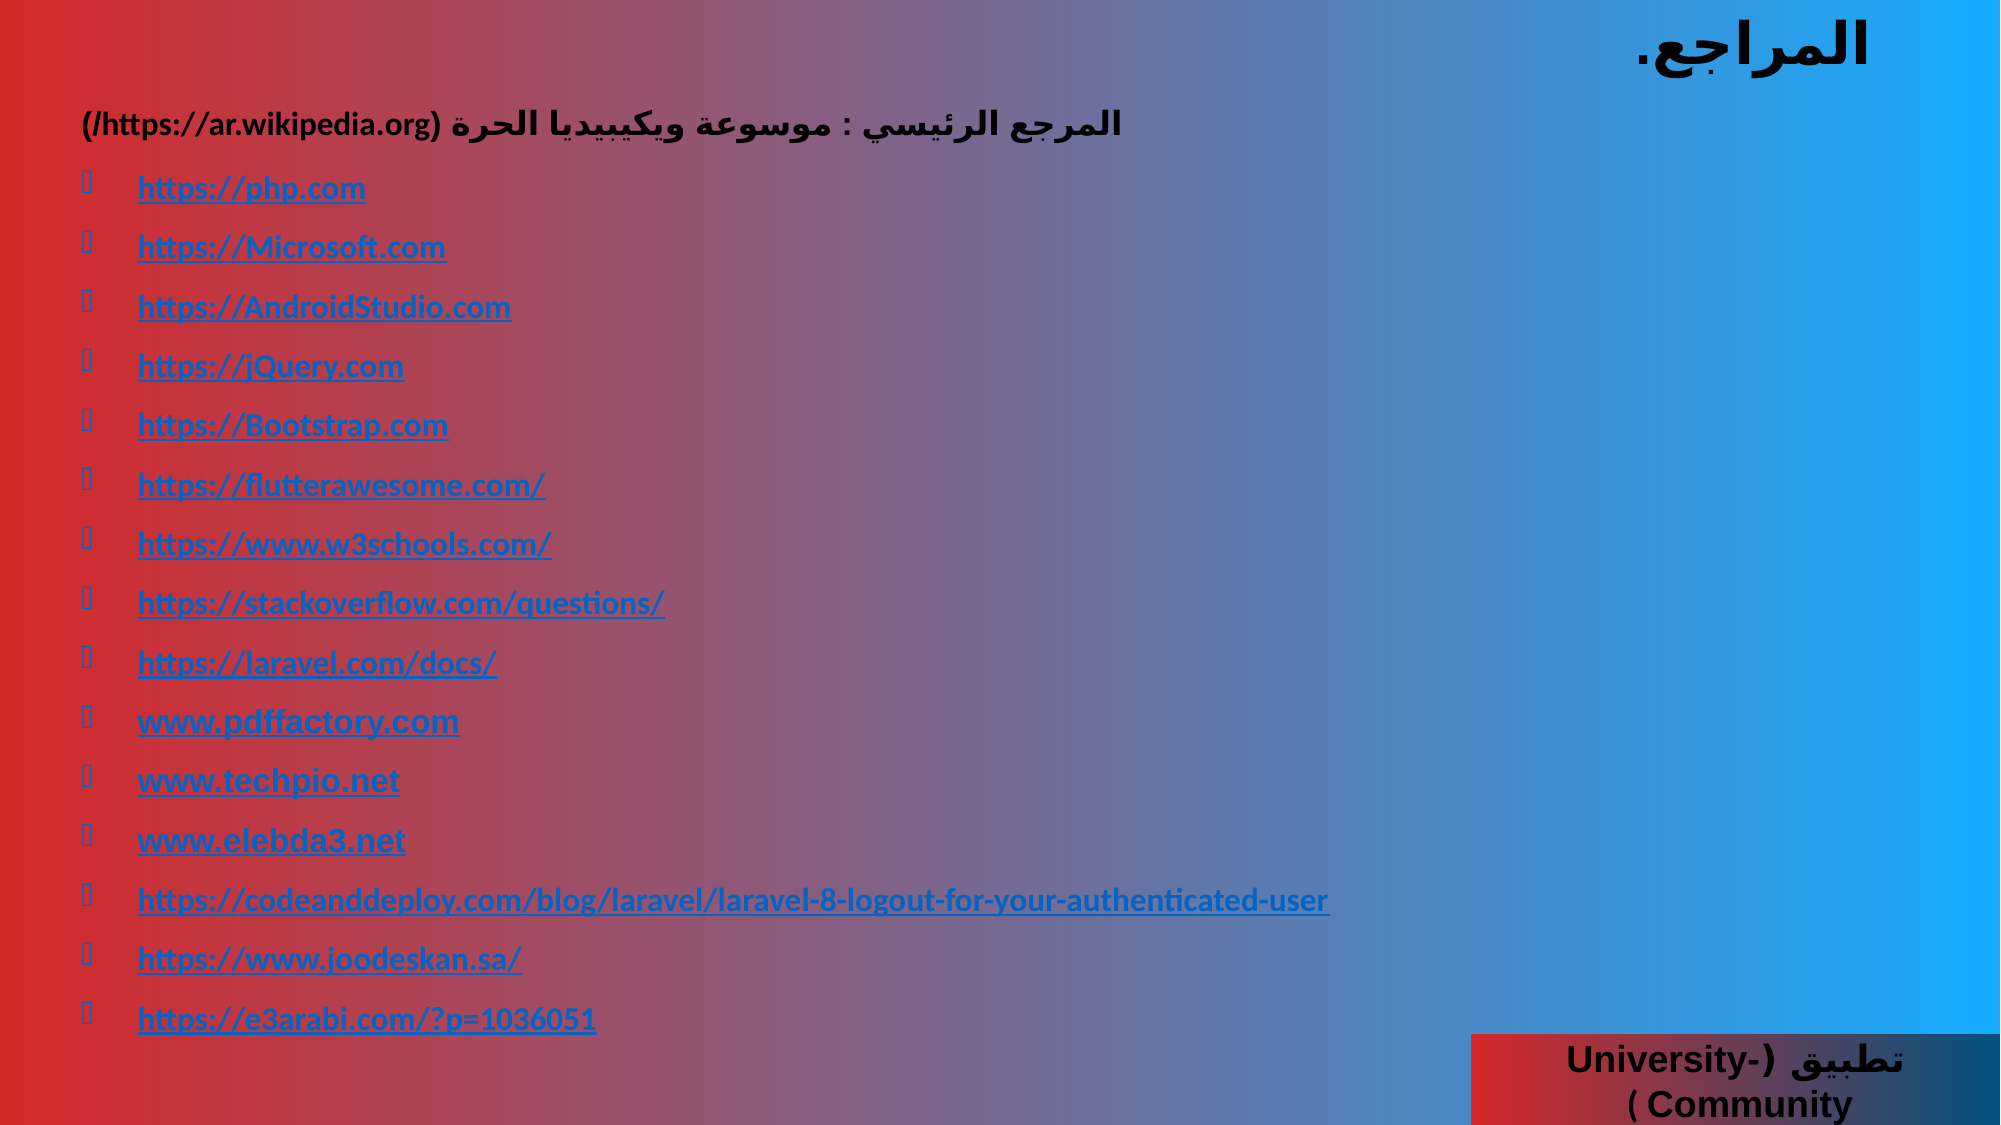

المراجع.
المرجع الرئيسي : موسوعة ويكيبيديا الحرة (https://ar.wikipedia.org/)
https://php.com
https://Microsoft.com
https://AndroidStudio.com
https://jQuery.com
https://Bootstrap.com
https://flutterawesome.com/
https://www.w3schools.com/
https://stackoverflow.com/questions/
https://laravel.com/docs/
www.pdffactory.com
www.techpio.net
www.elebda3.net
https://codeanddeploy.com/blog/laravel/laravel-8-logout-for-your-authenticated-user
https://www.joodeskan.sa/
https://e3arabi.com/?p=1036051
تطبيق (University-Community )